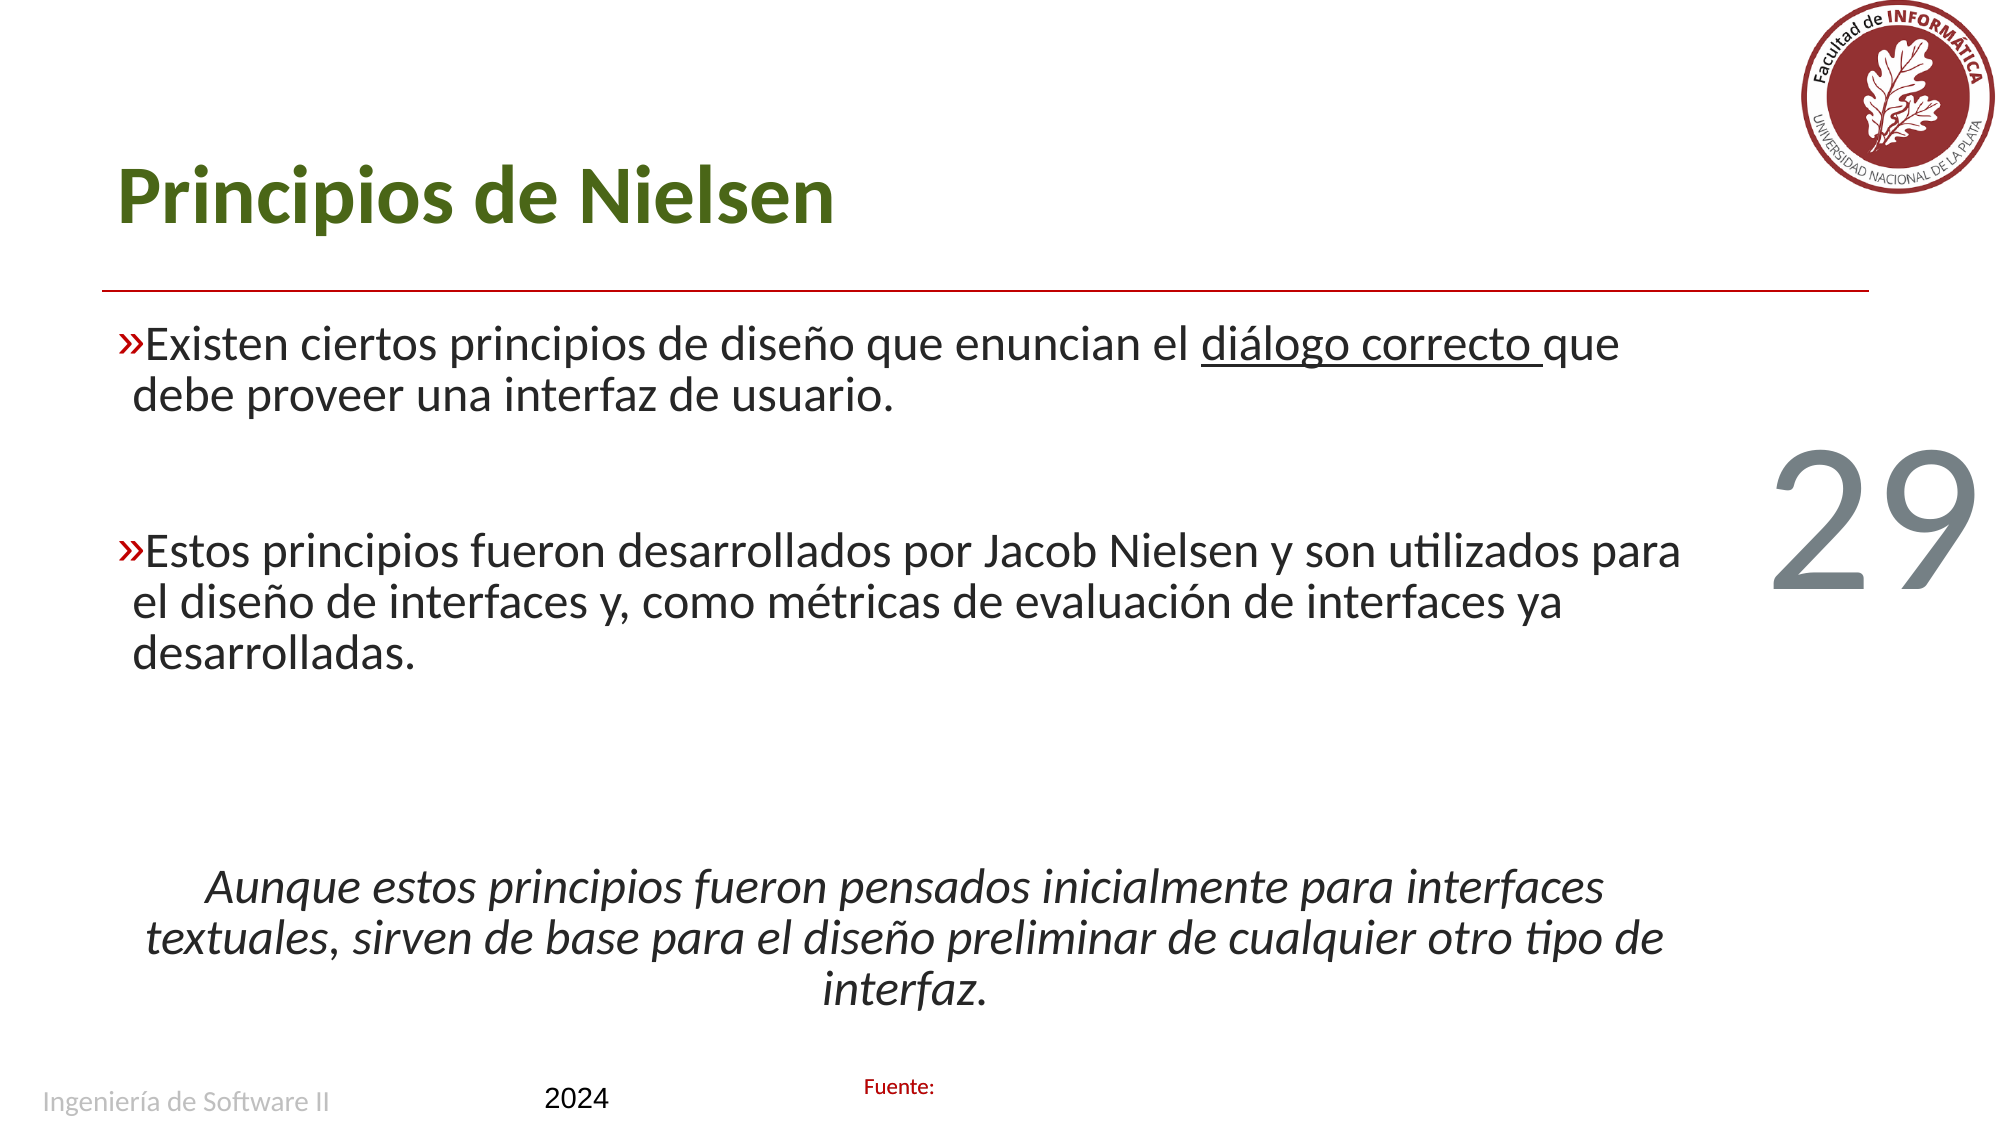

# Principios de Nielsen
Existen ciertos principios de diseño que enuncian el diálogo correcto que debe proveer una interfaz de usuario.

Estos principios fueron desarrollados por Jacob Nielsen y son utilizados para el diseño de interfaces y, como métricas de evaluación de interfaces ya desarrolladas.

Aunque estos principios fueron pensados inicialmente para interfaces textuales, sirven de base para el diseño preliminar de cualquier otro tipo de interfaz.

29

Ingeniería de Software II